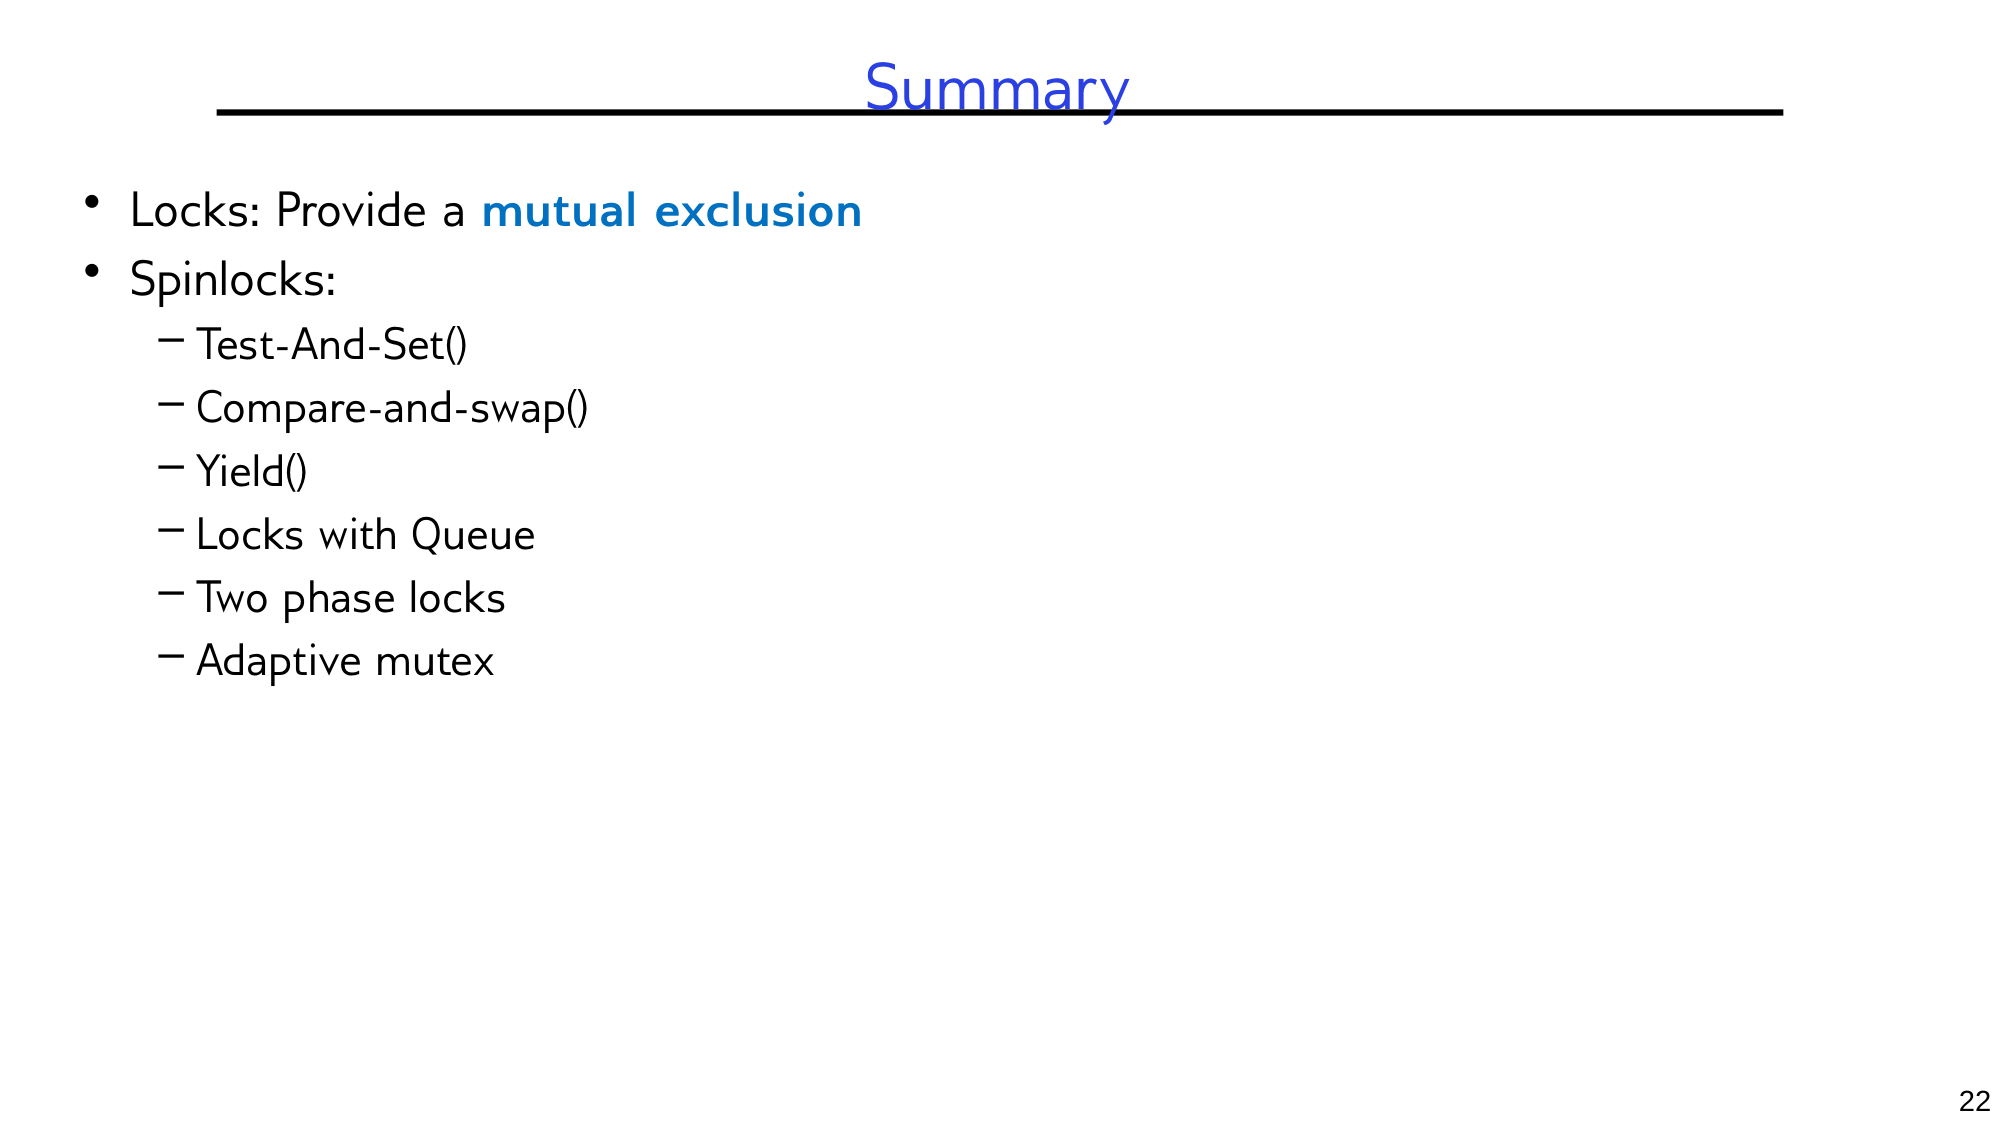

# Summary
Locks: Provide a mutual exclusion
Spinlocks:
Test-And-Set()
Compare-and-swap()
Yield()
Locks with Queue
Two phase locks
Adaptive mutex